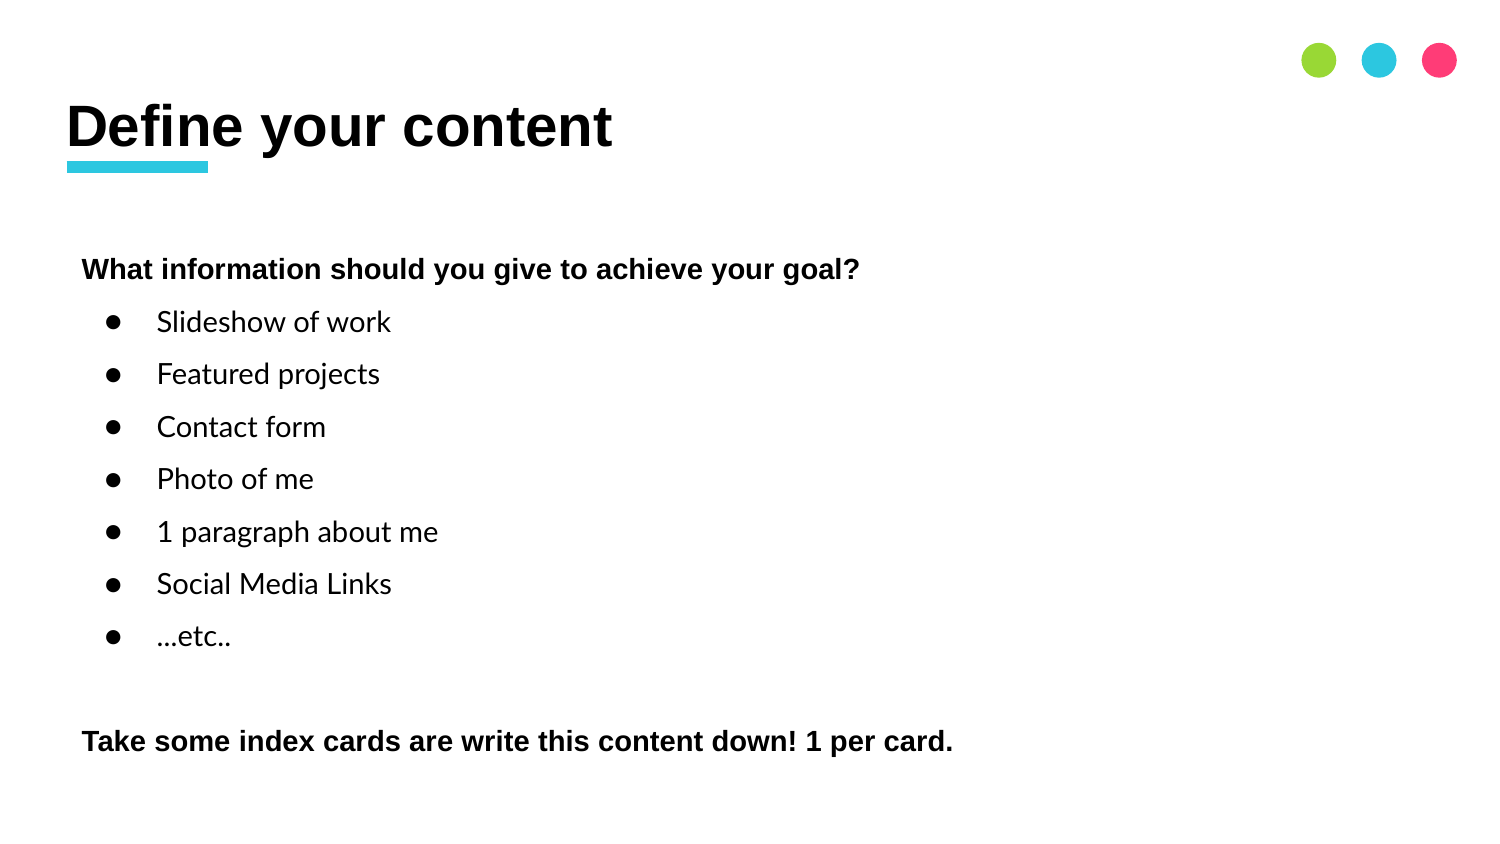

# Define your content
What information should you give to achieve your goal?
Slideshow of work
Featured projects
Contact form
Photo of me
1 paragraph about me
Social Media Links
...etc..

Take some index cards are write this content down! 1 per card.